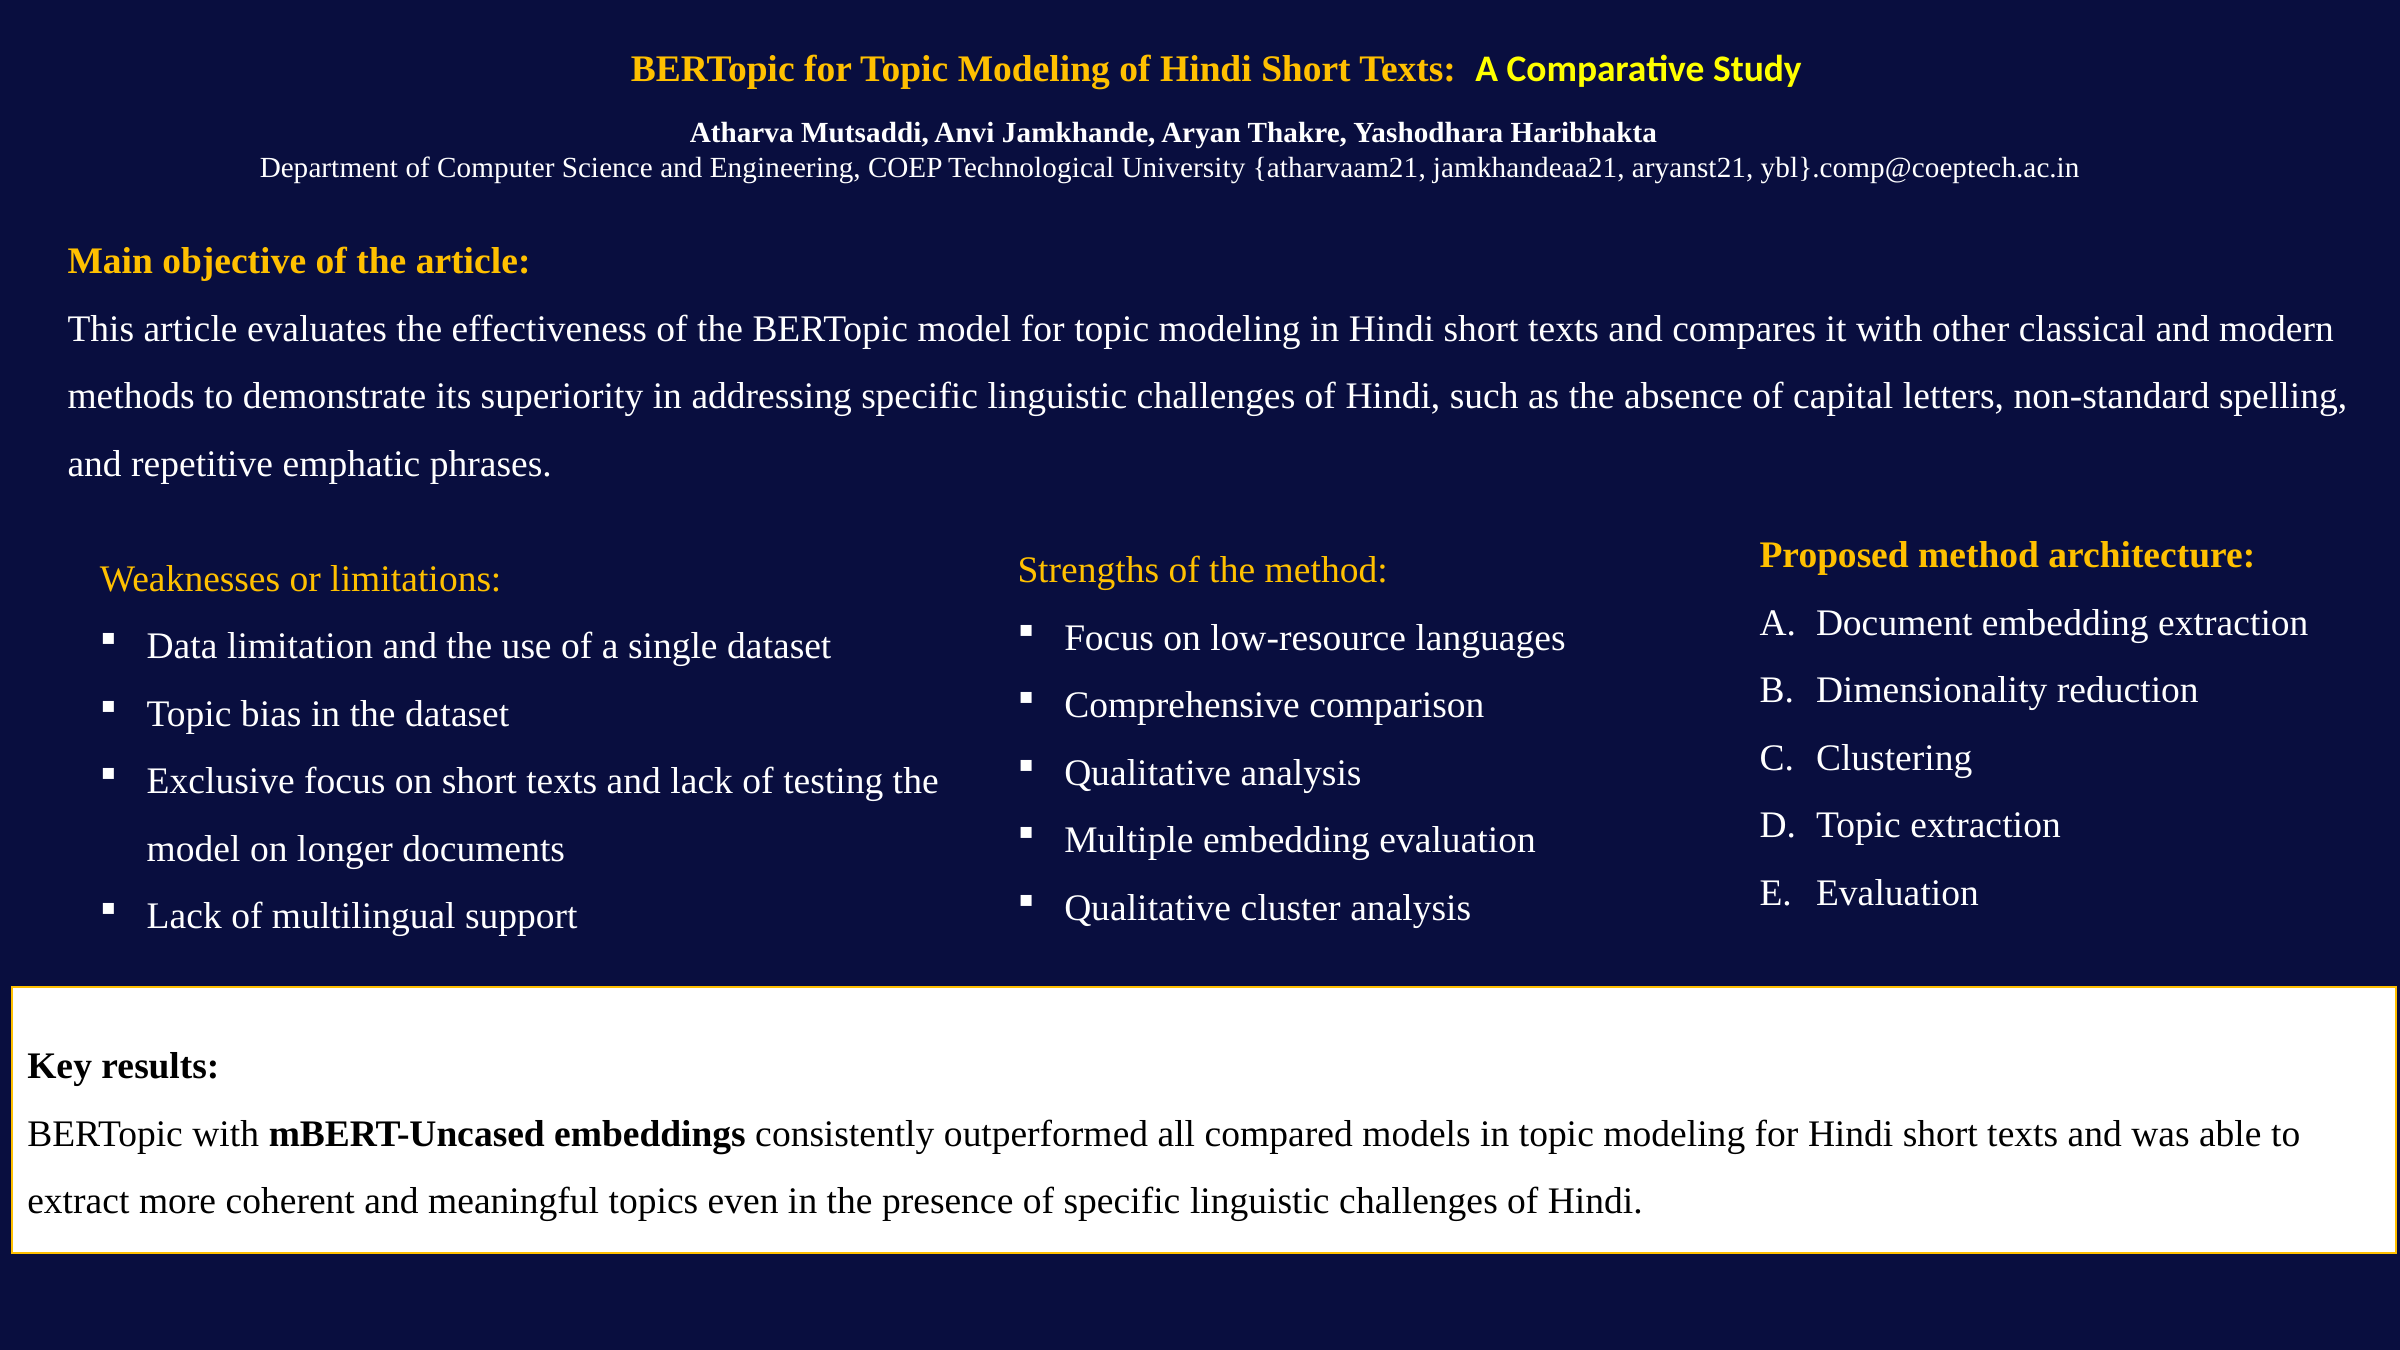

BERTopic for Topic Modeling of Hindi Short Texts:  A Comparative Study
Atharva Mutsaddi, Anvi Jamkhande, Aryan Thakre, Yashodhara Haribhakta
Department of Computer Science and Engineering, COEP Technological University {atharvaam21, jamkhandeaa21, aryanst21, ybl}.comp@coeptech.ac.in
Main objective of the article:
This article evaluates the effectiveness of the BERTopic model for topic modeling in Hindi short texts and compares it with other classical and modern methods to demonstrate its superiority in addressing specific linguistic challenges of Hindi, such as the absence of capital letters, non-standard spelling, and repetitive emphatic phrases.
Strengths of the method:
Focus on low-resource languages
Comprehensive comparison
Qualitative analysis
Multiple embedding evaluation
Qualitative cluster analysis
Proposed method architecture:
Document embedding extraction
Dimensionality reduction
Clustering
Topic extraction
Evaluation
Weaknesses or limitations:
Data limitation and the use of a single dataset
Topic bias in the dataset
Exclusive focus on short texts and lack of testing the model on longer documents
Lack of multilingual support
Key results:
BERTopic with mBERT-Uncased embeddings consistently outperformed all compared models in topic modeling for Hindi short texts and was able to extract more coherent and meaningful topics even in the presence of specific linguistic challenges of Hindi.